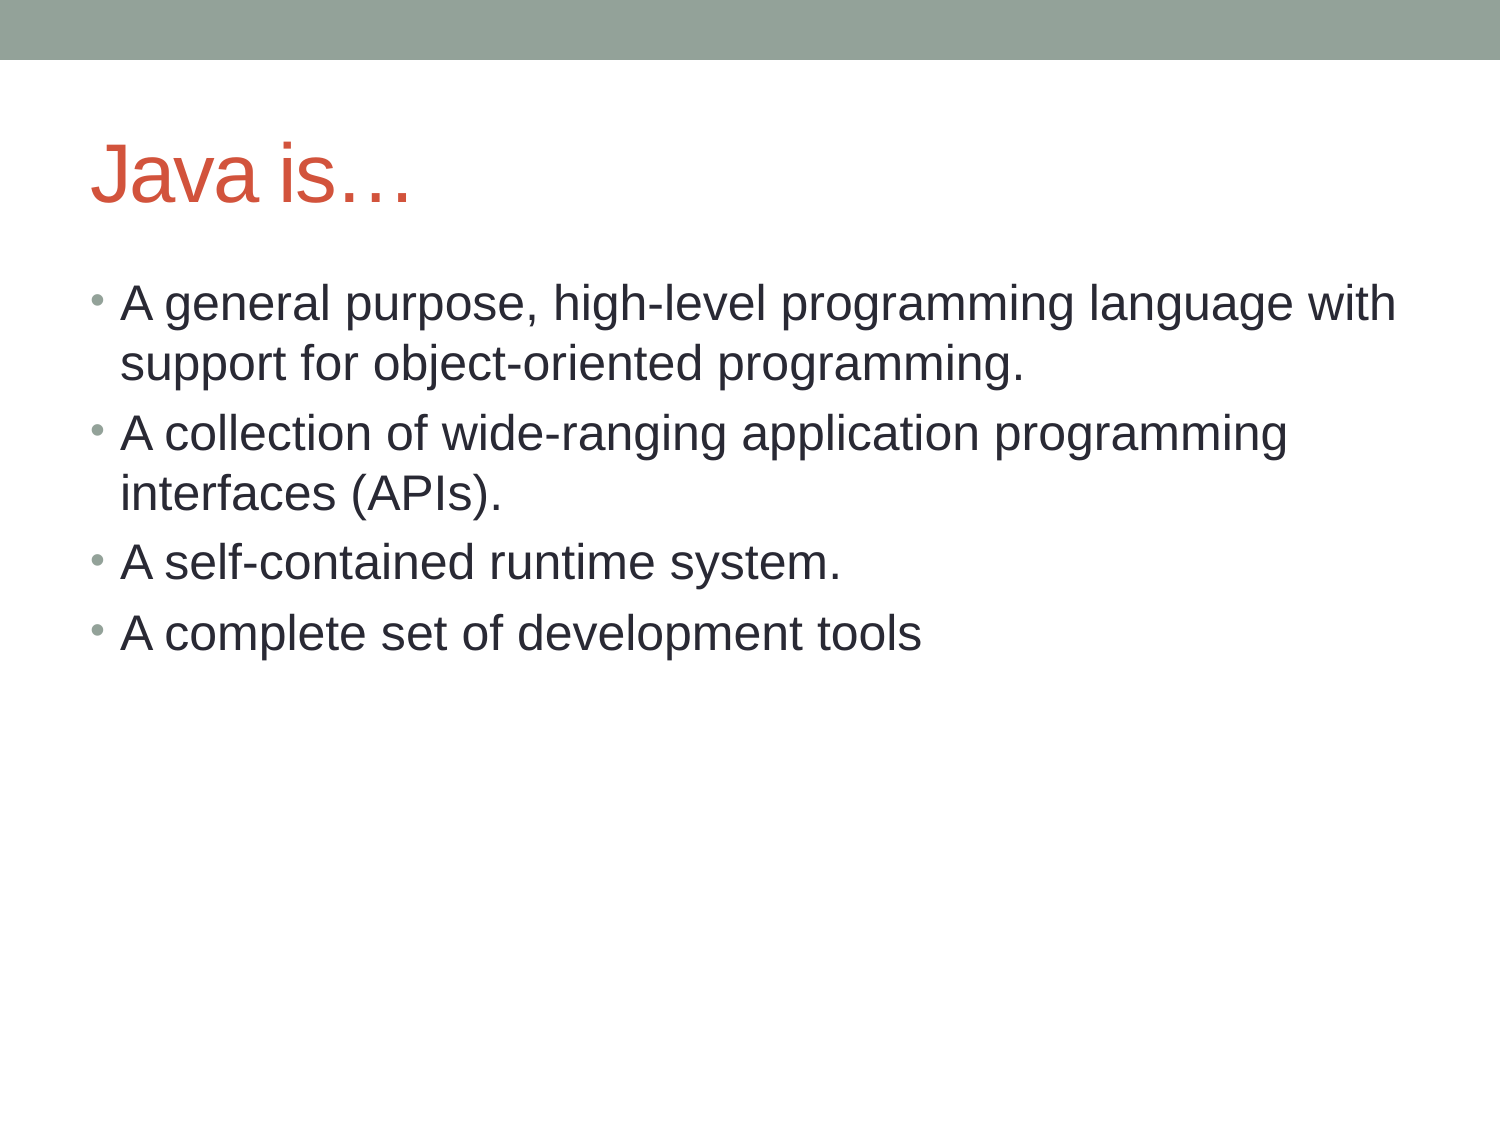

# Java is…
A general purpose, high-level programming language with support for object-oriented programming.
A collection of wide-ranging application programming interfaces (APIs).
A self-contained runtime system.
A complete set of development tools